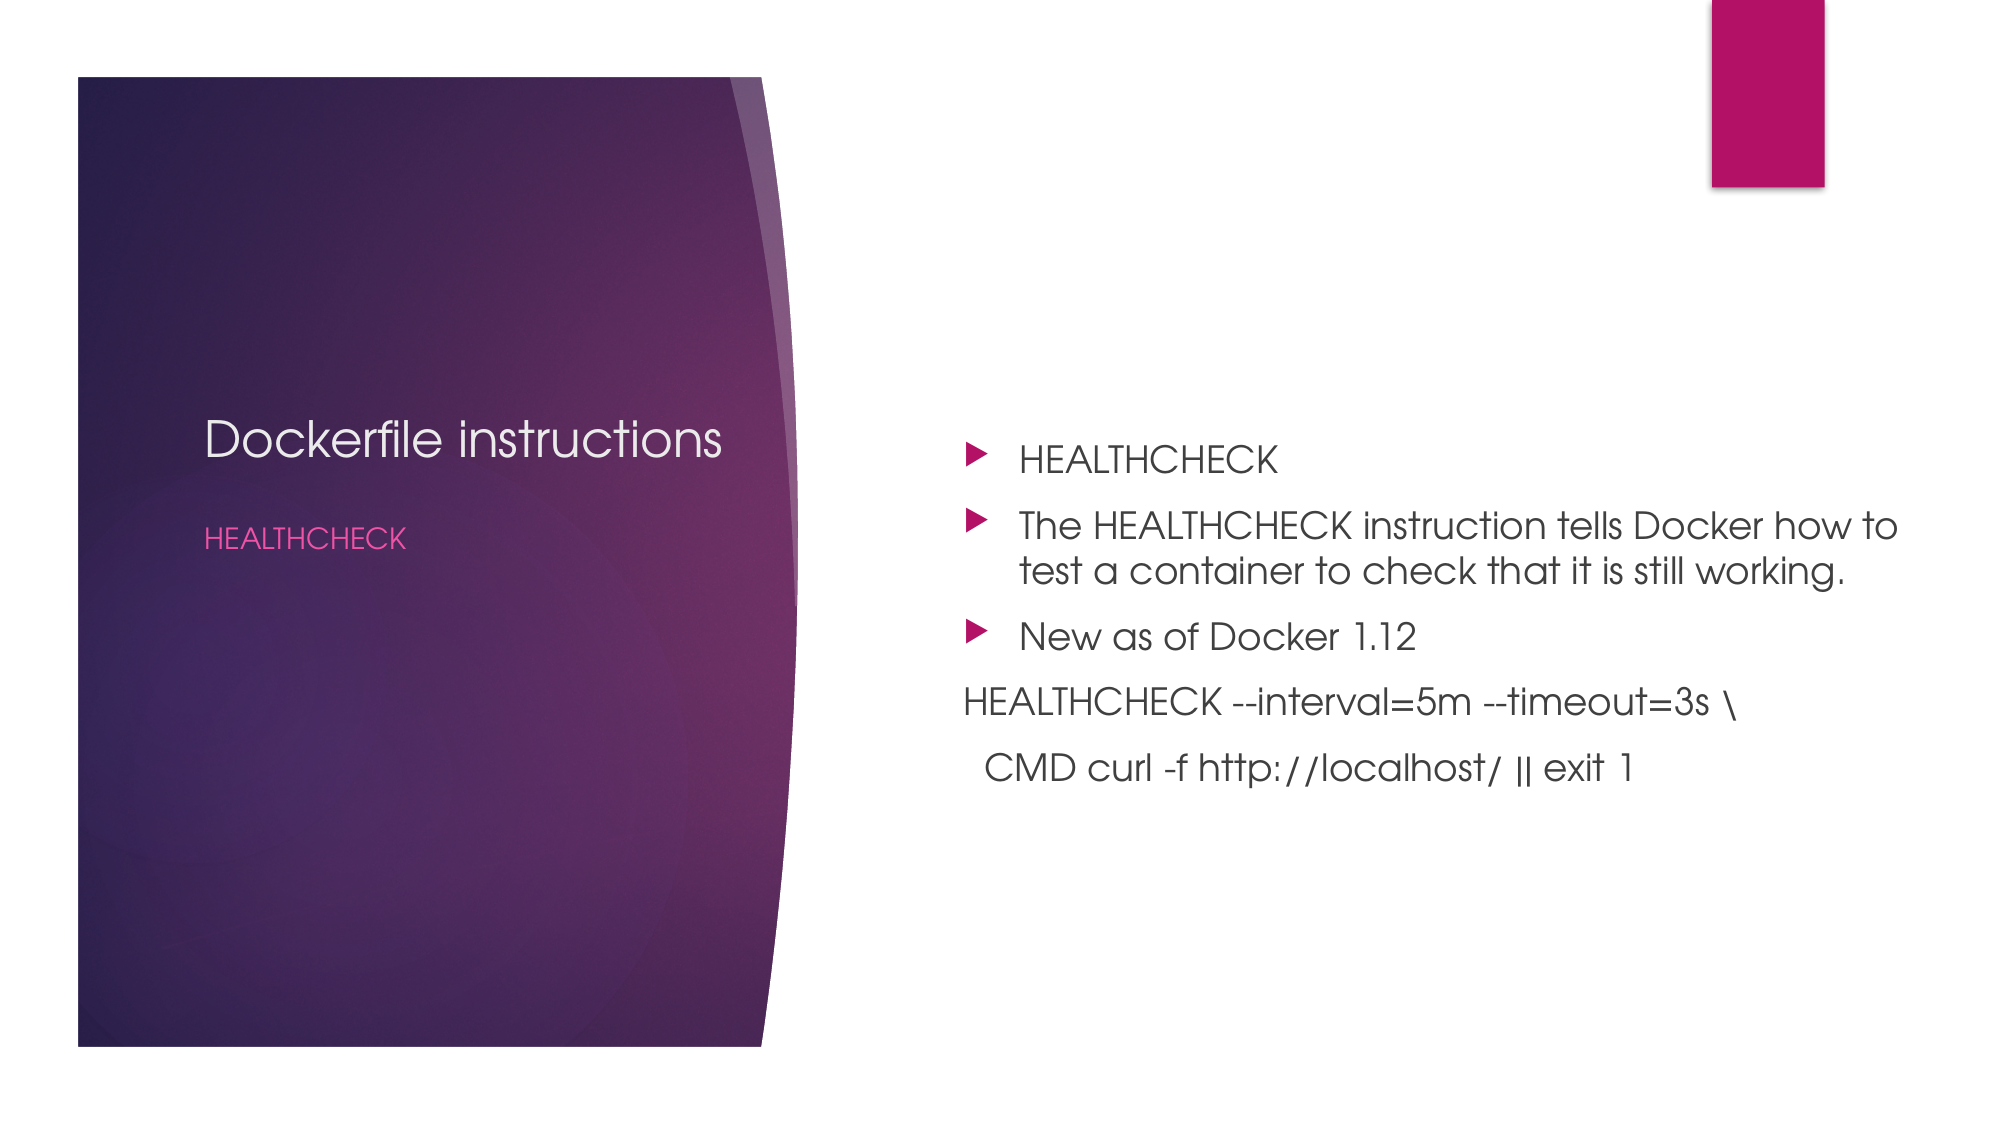

# Dockerfile instructions
HEALTHCHECK
The HEALTHCHECK instruction tells Docker how to test a container to check that it is still working.
New as of Docker 1.12
HEALTHCHECK --interval=5m --timeout=3s \
  CMD curl -f http://localhost/ || exit 1
HEALTHCHECK